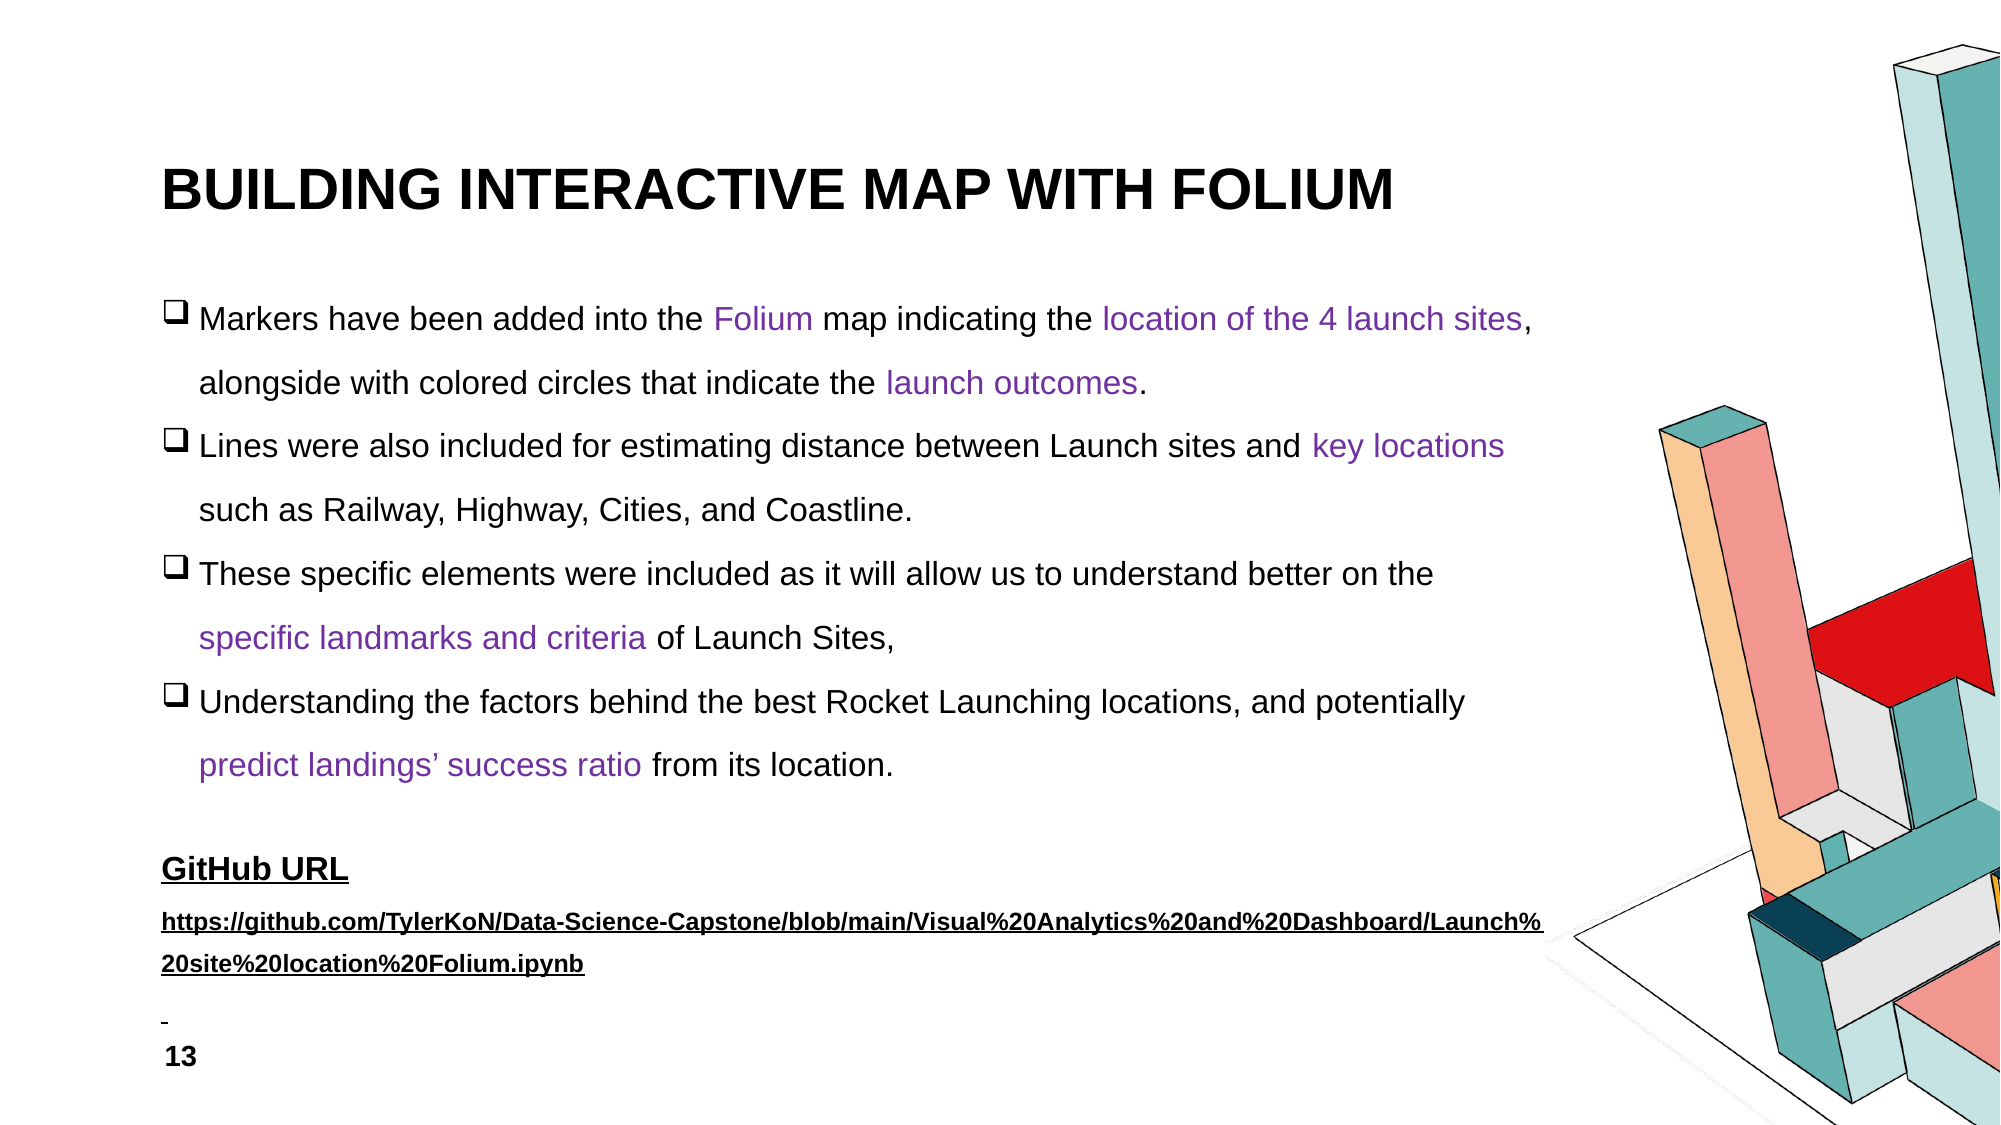

# Building interactive map with folium
Markers have been added into the Folium map indicating the location of the 4 launch sites, alongside with colored circles that indicate the launch outcomes.
Lines were also included for estimating distance between Launch sites and key locations such as Railway, Highway, Cities, and Coastline.
These specific elements were included as it will allow us to understand better on the specific landmarks and criteria of Launch Sites,
Understanding the factors behind the best Rocket Launching locations, and potentially predict landings’ success ratio from its location.

GitHub URL
https://github.com/TylerKoN/Data-Science-Capstone/blob/main/Visual%20Analytics%20and%20Dashboard/Launch%20site%20location%20Folium.ipynb
13